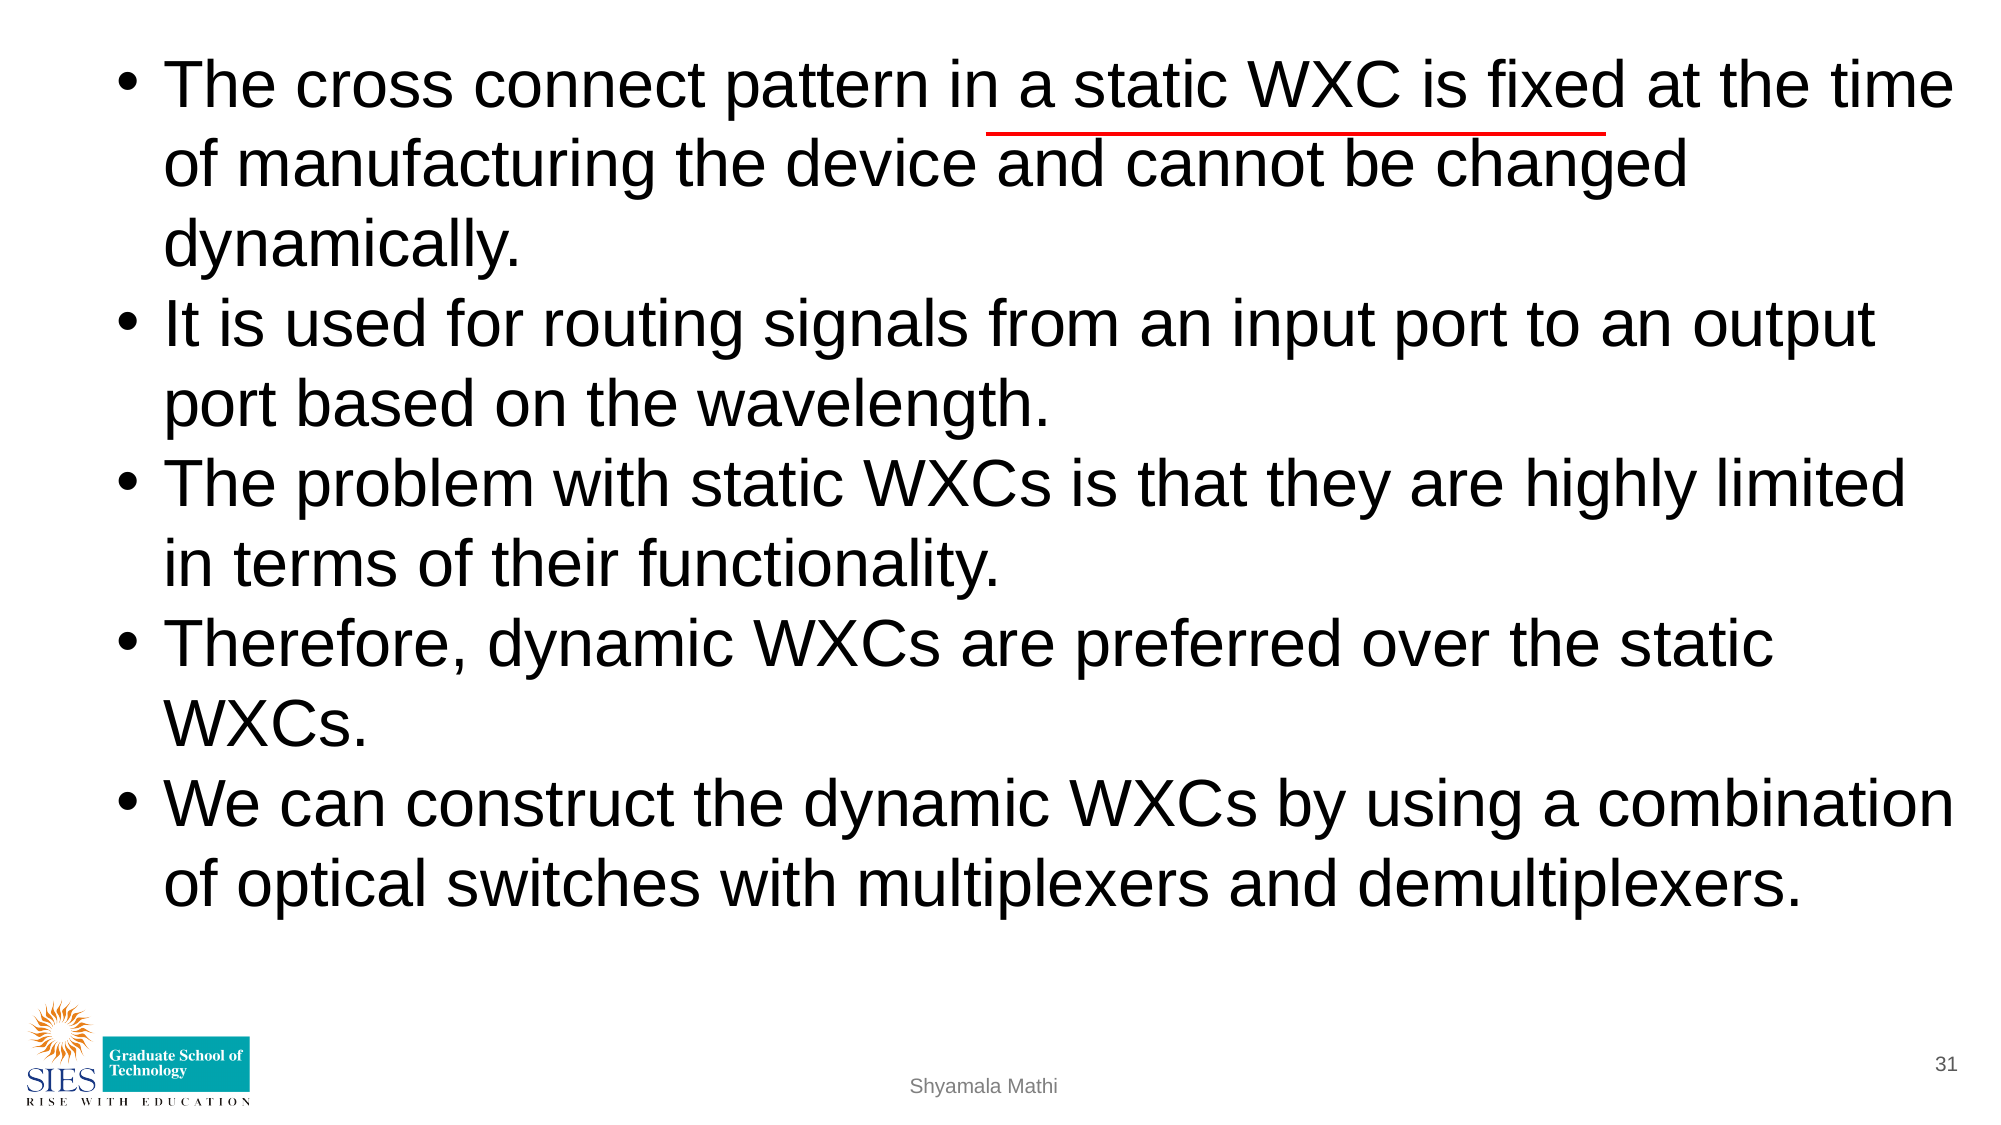

The cross connect pattern in a static WXC is fixed at the time of manufacturing the device and cannot be changed dynamically.
It is used for routing signals from an input port to an output port based on the wavelength.
The problem with static WXCs is that they are highly limited in terms of their functionality.
Therefore, dynamic WXCs are preferred over the static WXCs.
We can construct the dynamic WXCs by using a combination of optical switches with multiplexers and demultiplexers.
31